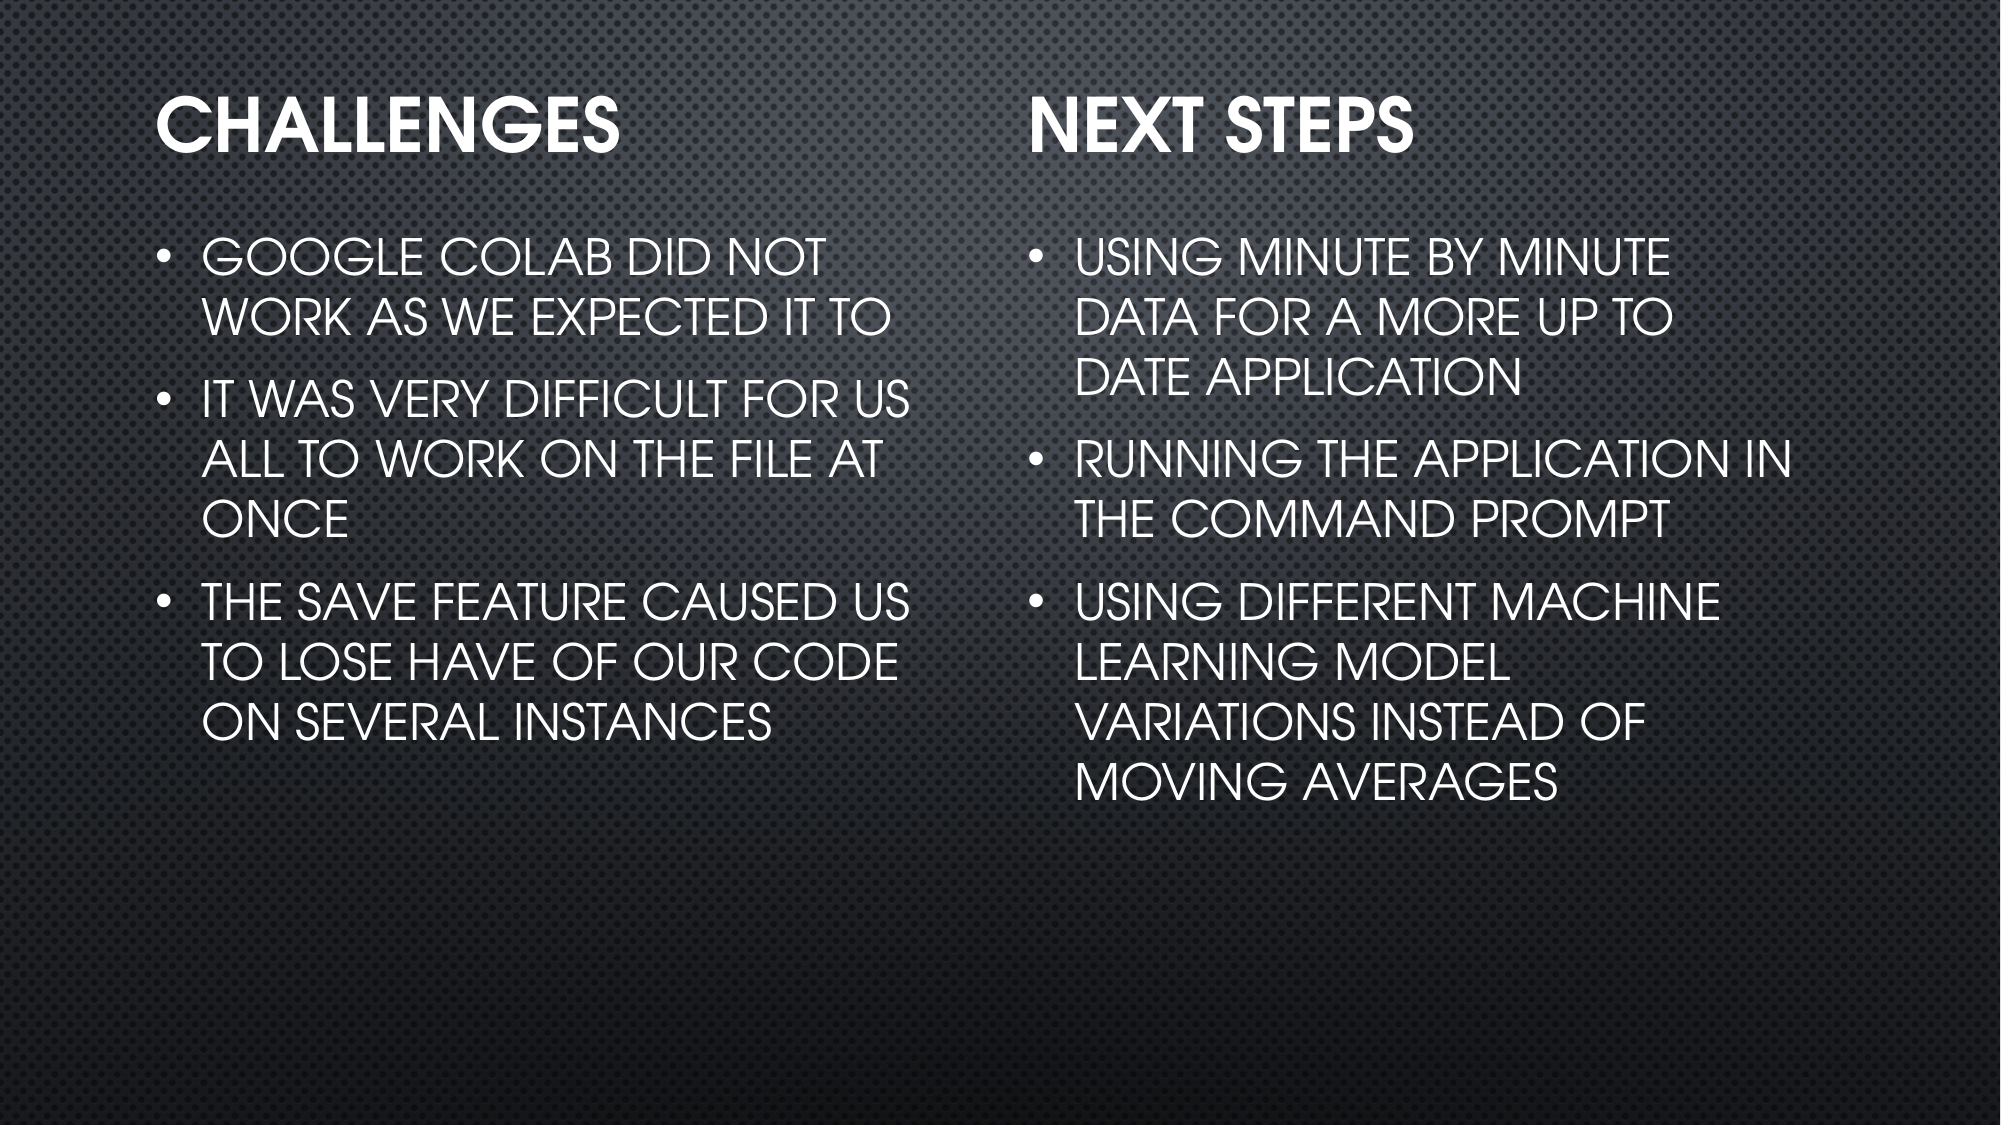

Challenges
Next Steps
Google Colab did not work as we expected it to
It was very difficult for us all to work on the file at once
The save feature caused us to lose have of our code on several instances

Using minute by minute data for a more up to date application
Running the application in the command prompt
Using different machine learning model variations instead of Moving averages